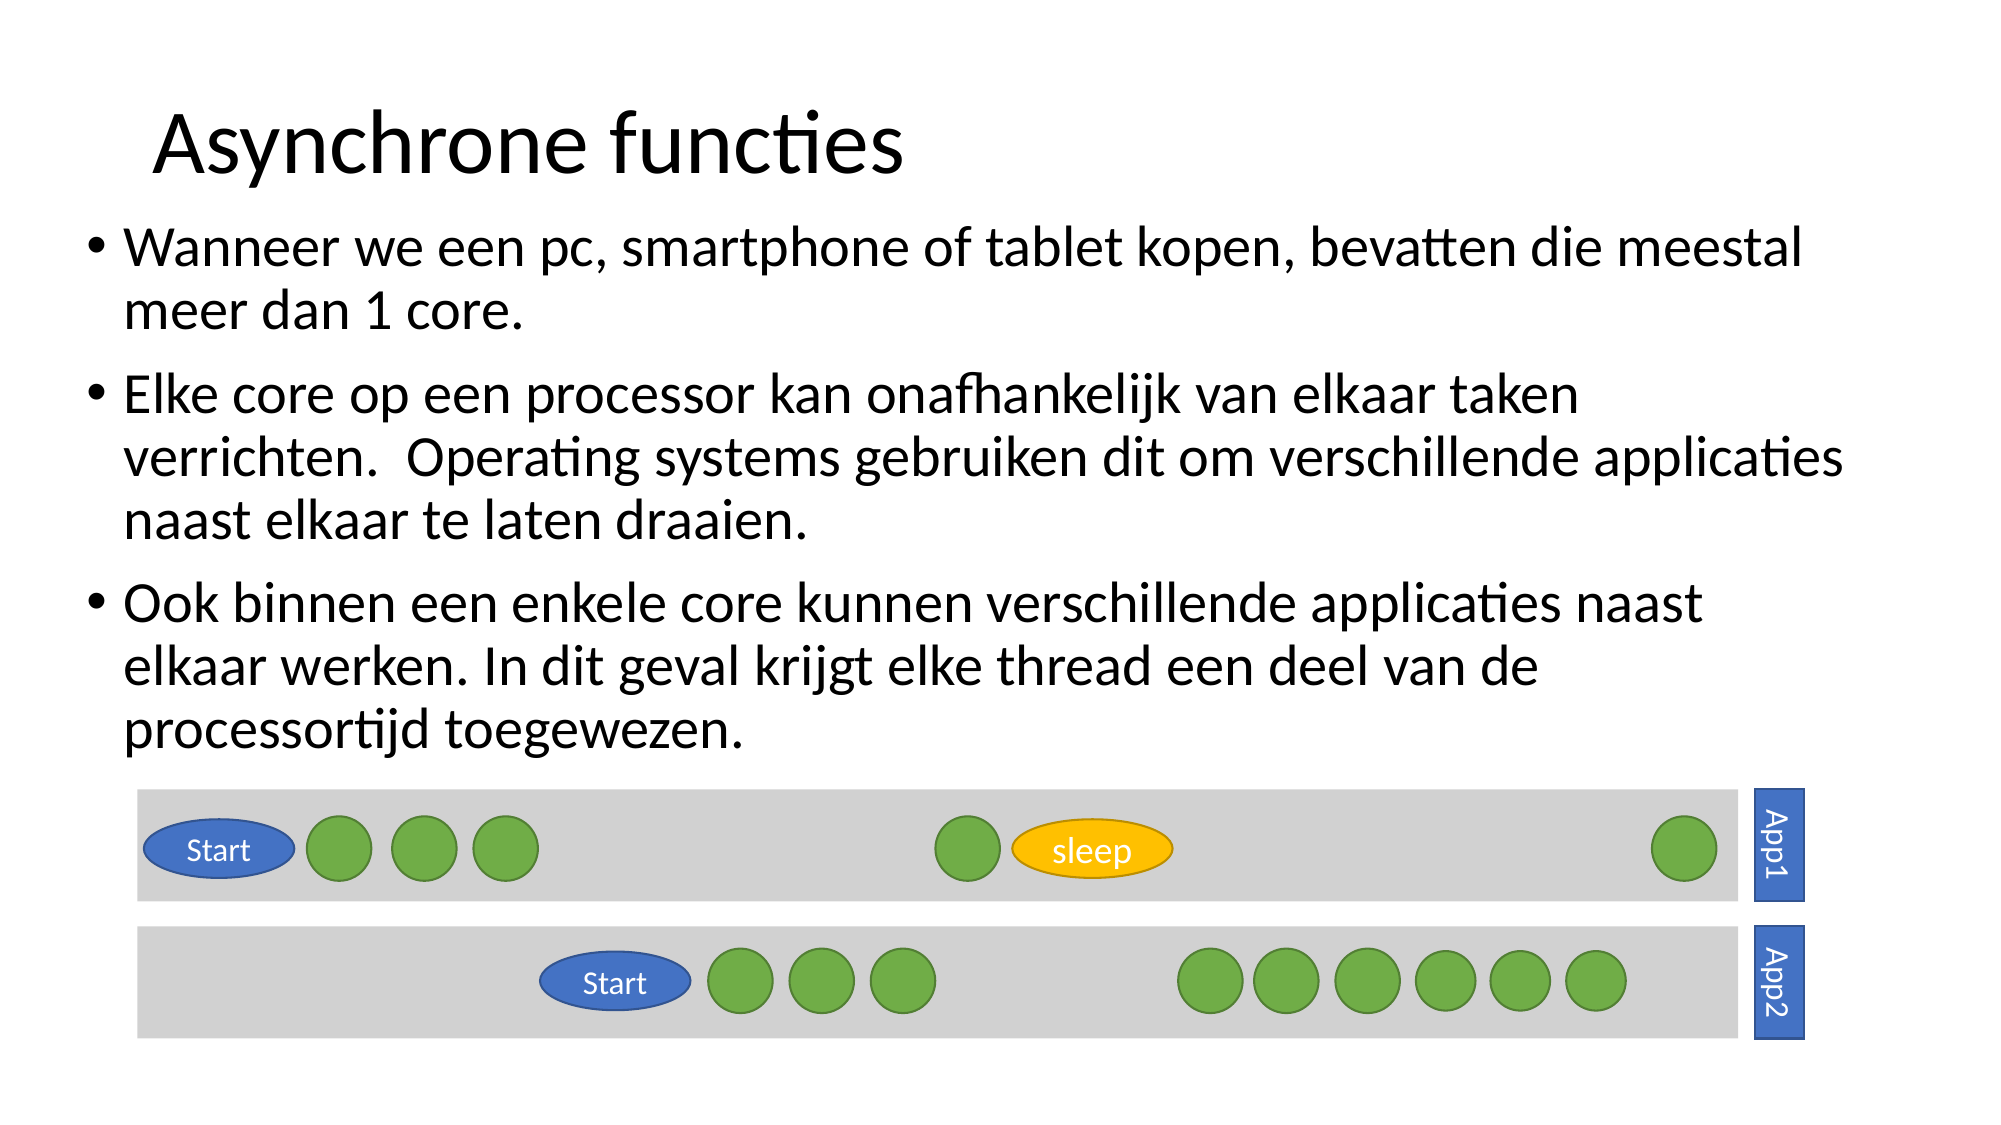

# Asynchrone functies
Wanneer we een pc, smartphone of tablet kopen, bevatten die meestal meer dan 1 core.
Elke core op een processor kan onafhankelijk van elkaar taken verrichten.  Operating systems gebruiken dit om verschillende applicaties naast elkaar te laten draaien.
Ook binnen een enkele core kunnen verschillende applicaties naast elkaar werken. In dit geval krijgt elke thread een deel van de processortijd toegewezen.

App1

App2

Start
sleep

Start